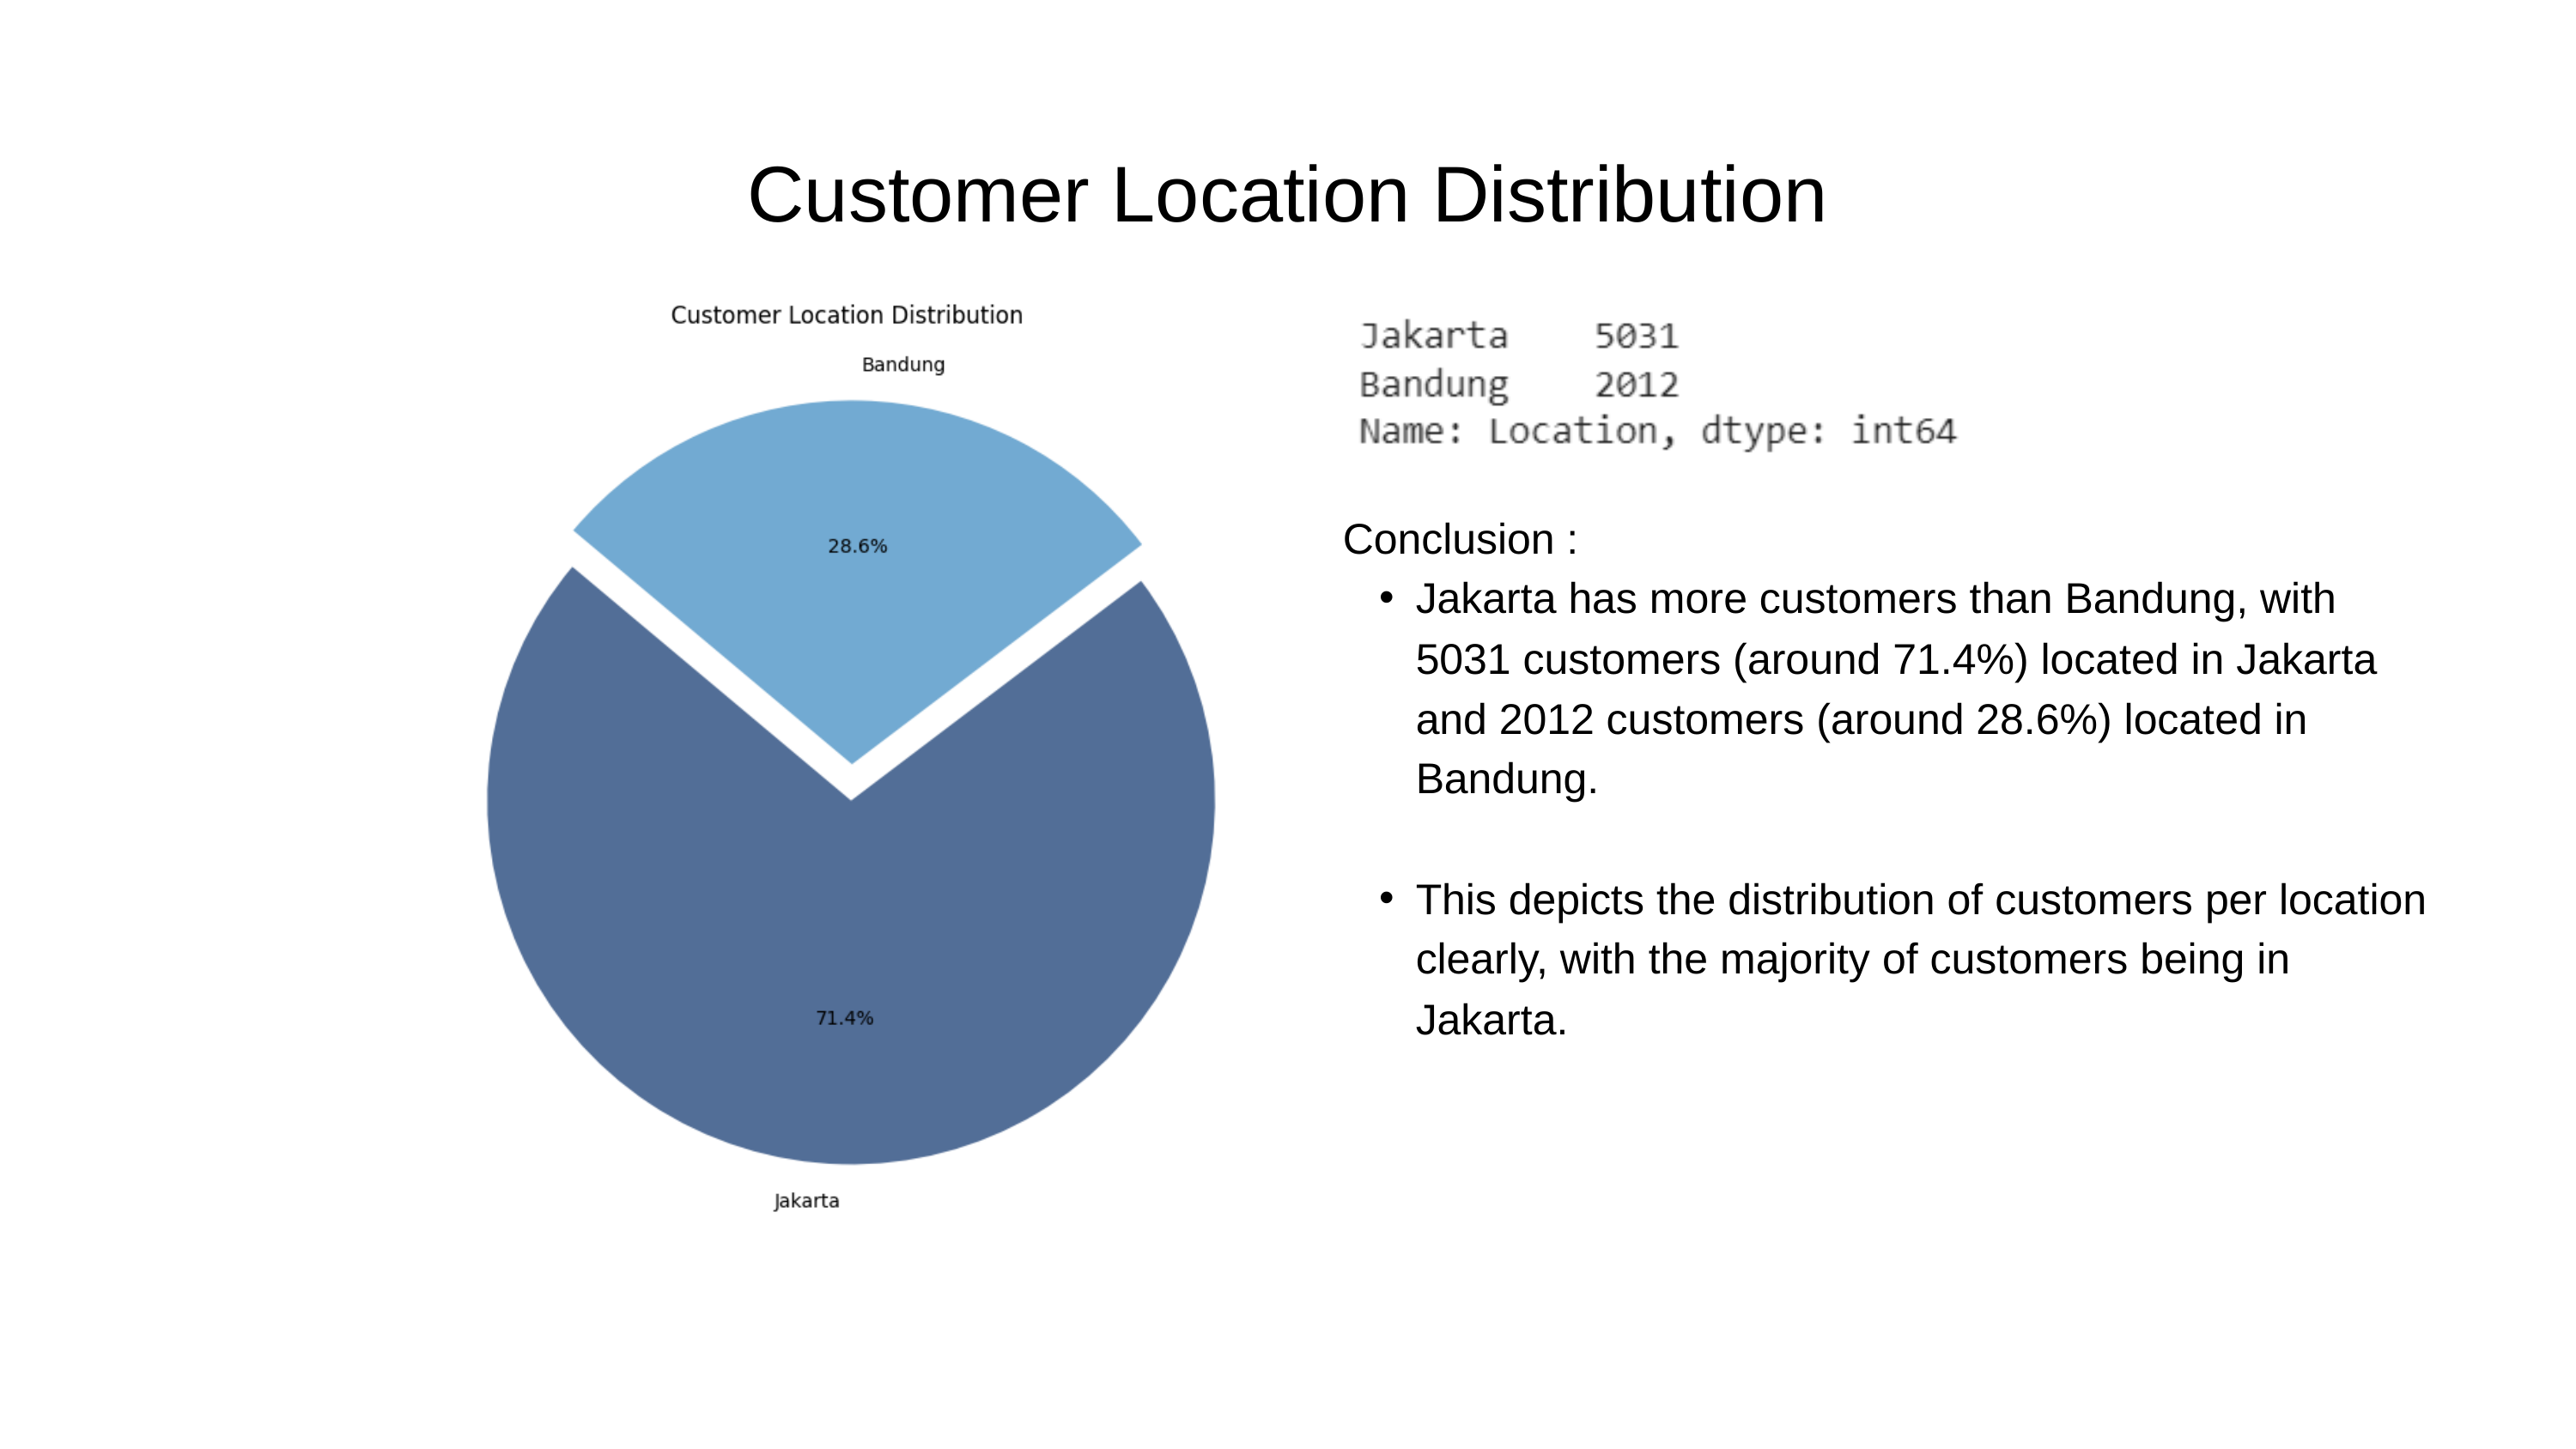

Customer Location Distribution

Conclusion :
Jakarta has more customers than Bandung, with 5031 customers (around 71.4%) located in Jakarta and 2012 customers (around 28.6%) located in Bandung.

This depicts the distribution of customers per location clearly, with the majority of customers being in Jakarta.